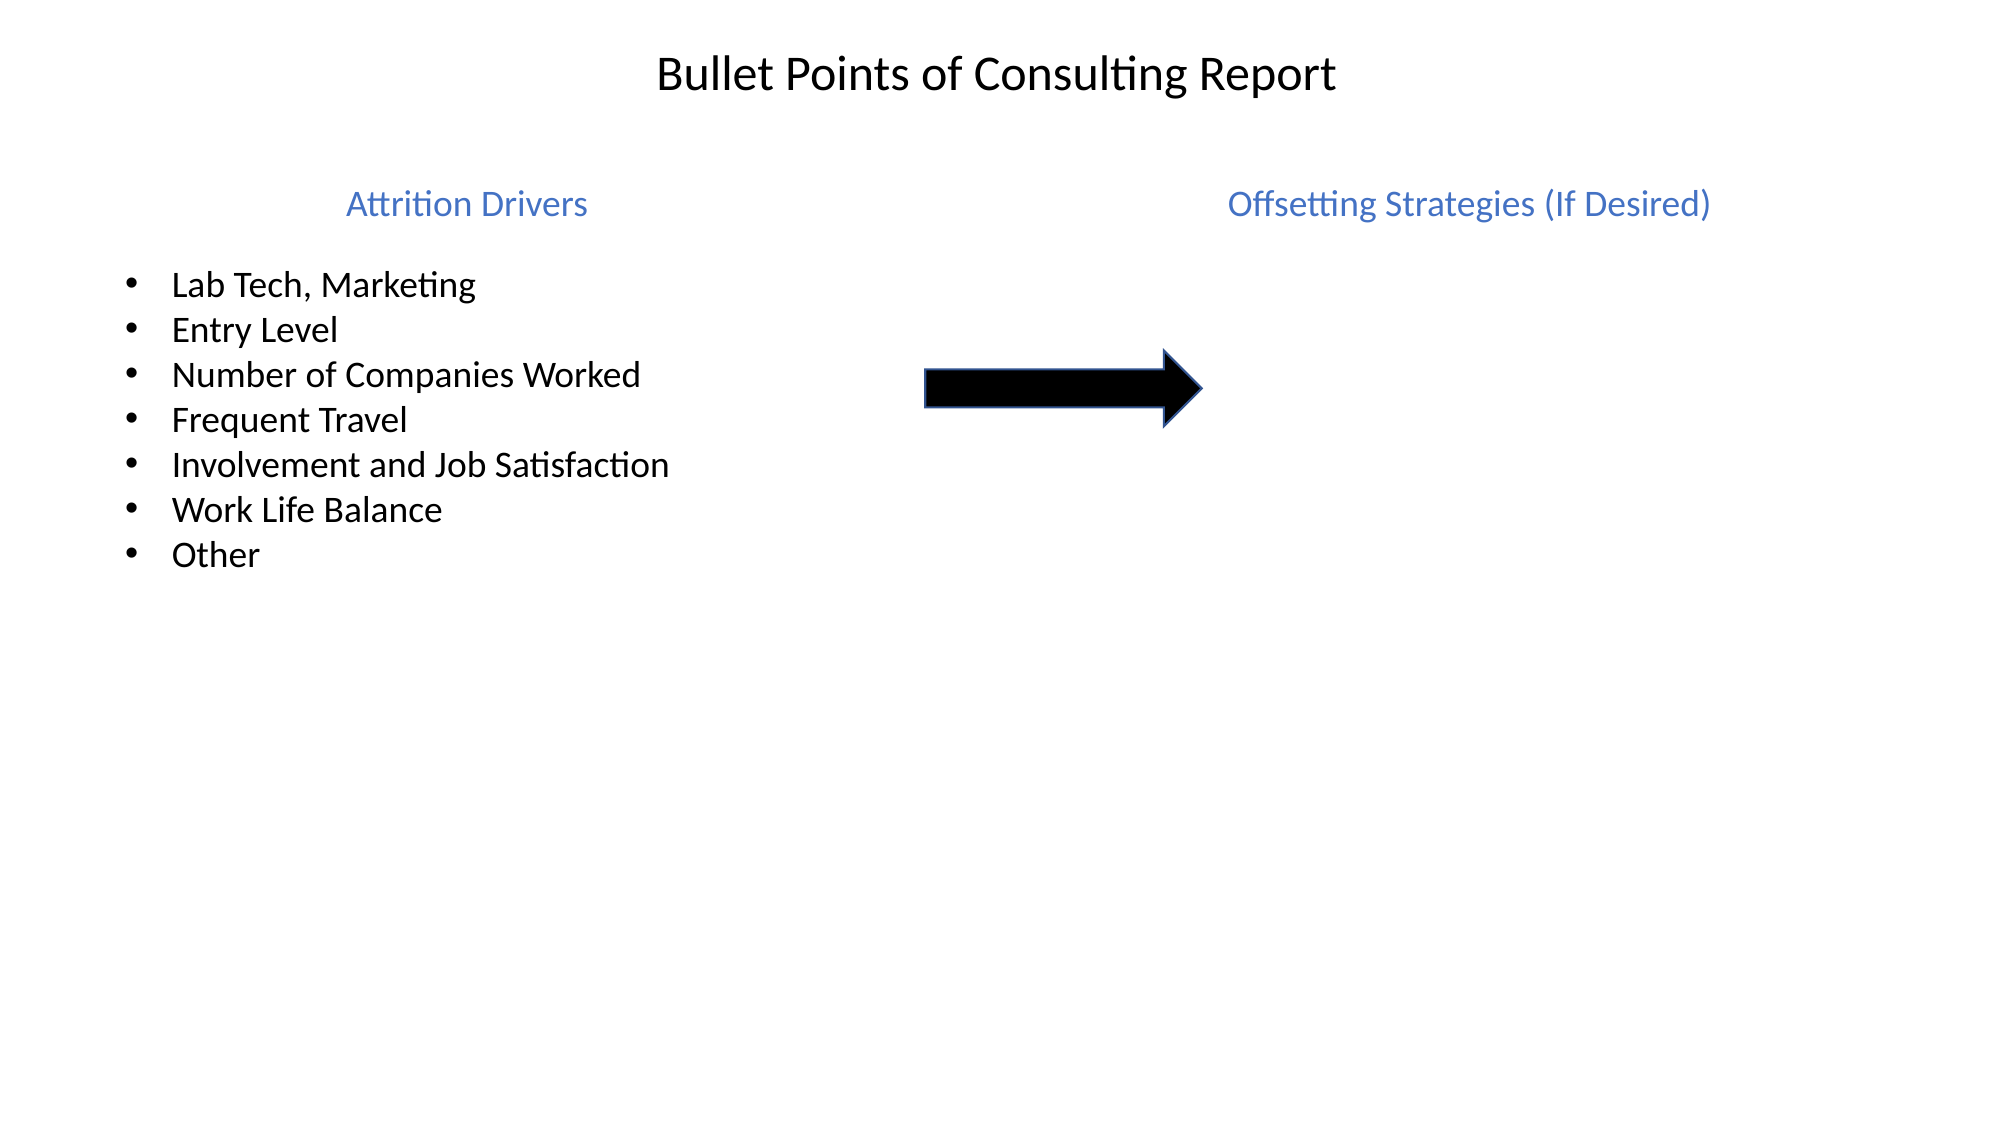

Bullet Points of Consulting Report
Attrition Drivers
Offsetting Strategies (If Desired)
Lab Tech, Marketing
Entry Level
Number of Companies Worked
Frequent Travel
Involvement and Job Satisfaction
Work Life Balance
Other